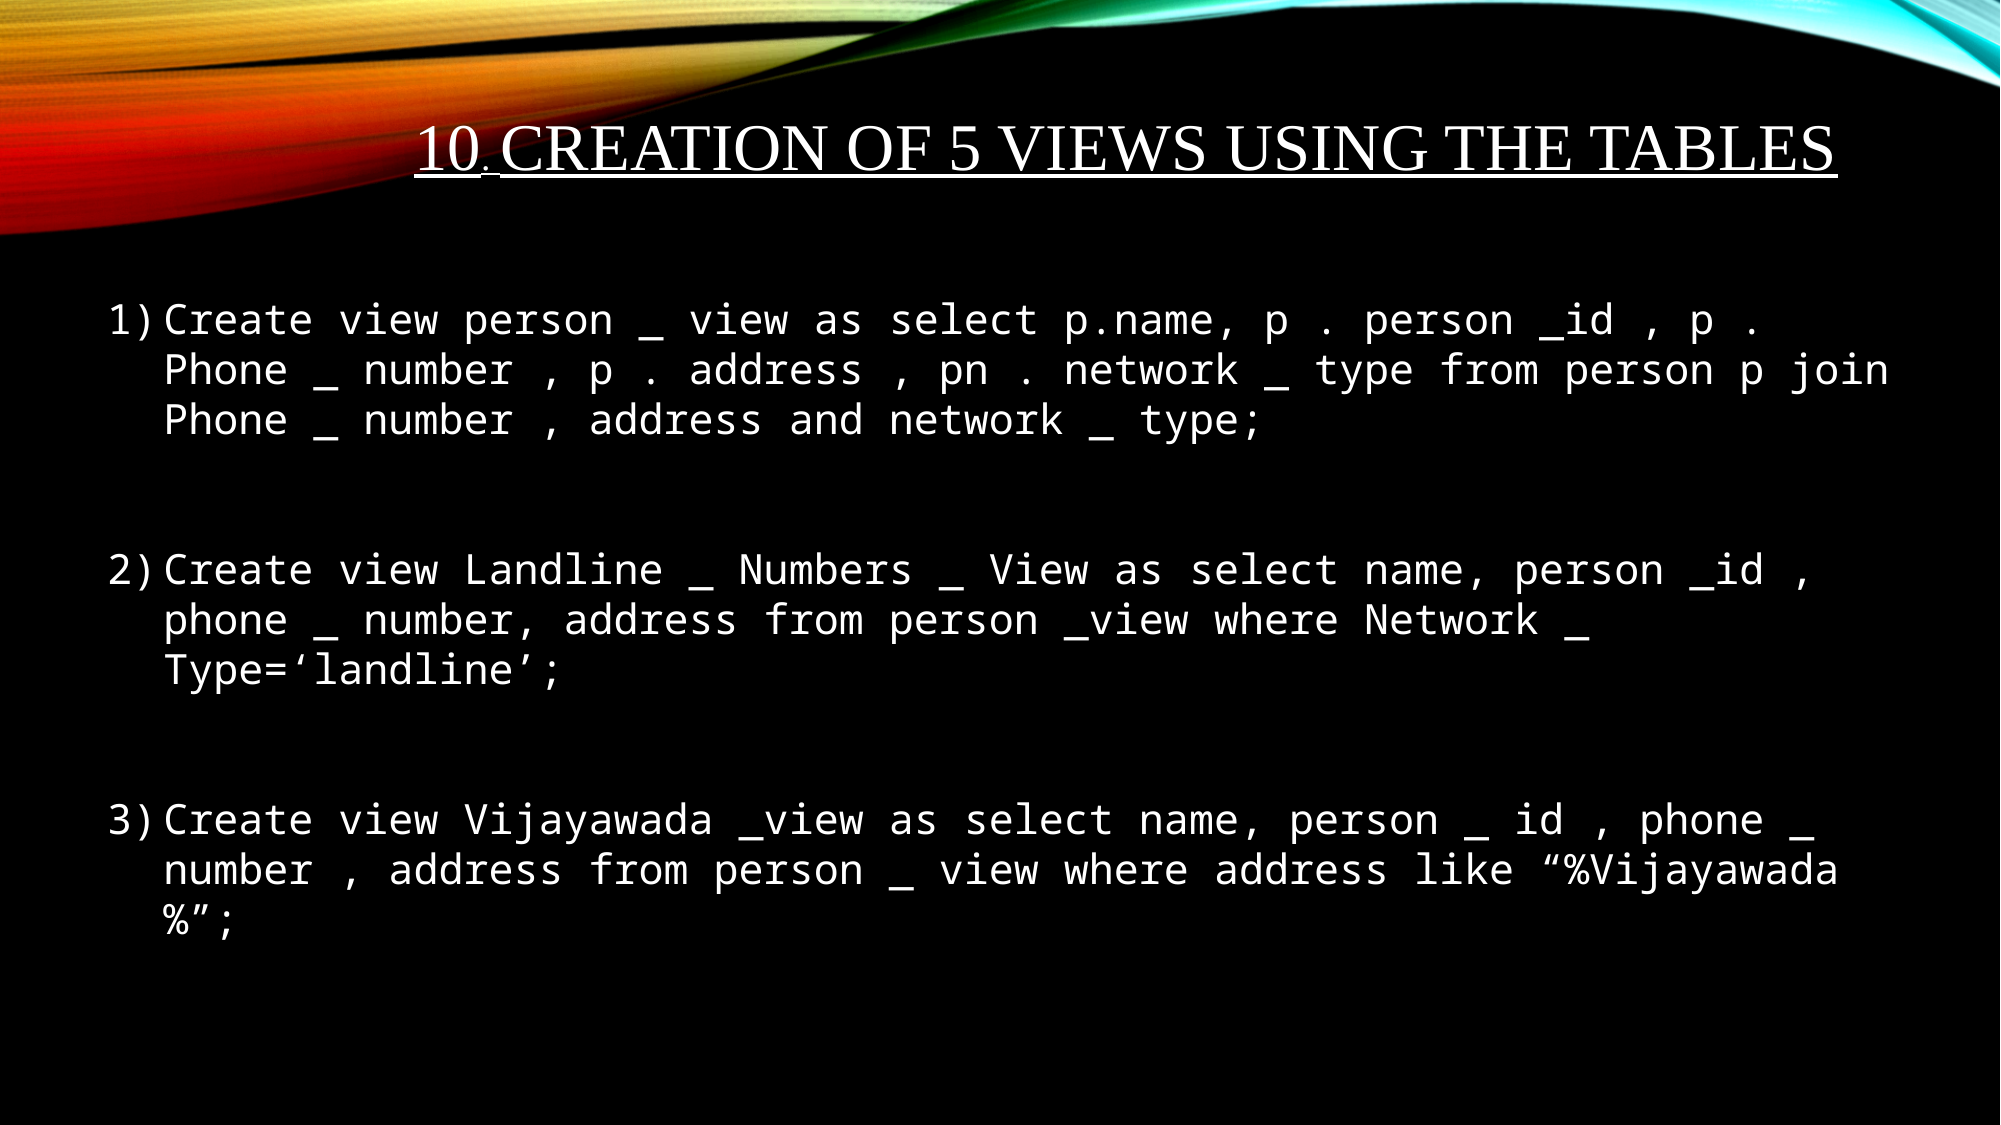

10. CREATION OF 5 VIEWS USING THE TABLES
Create view person _ view as select p.name, p . person _id , p . Phone _ number , p . address , pn . network _ type from person p join Phone _ number , address and network _ type;

Create view Landline _ Numbers _ View as select name, person _id , phone _ number, address from person _view where Network _ Type=‘landline’;

Create view Vijayawada _view as select name, person _ id , phone _ number , address from person _ view where address like “%Vijayawada%”;